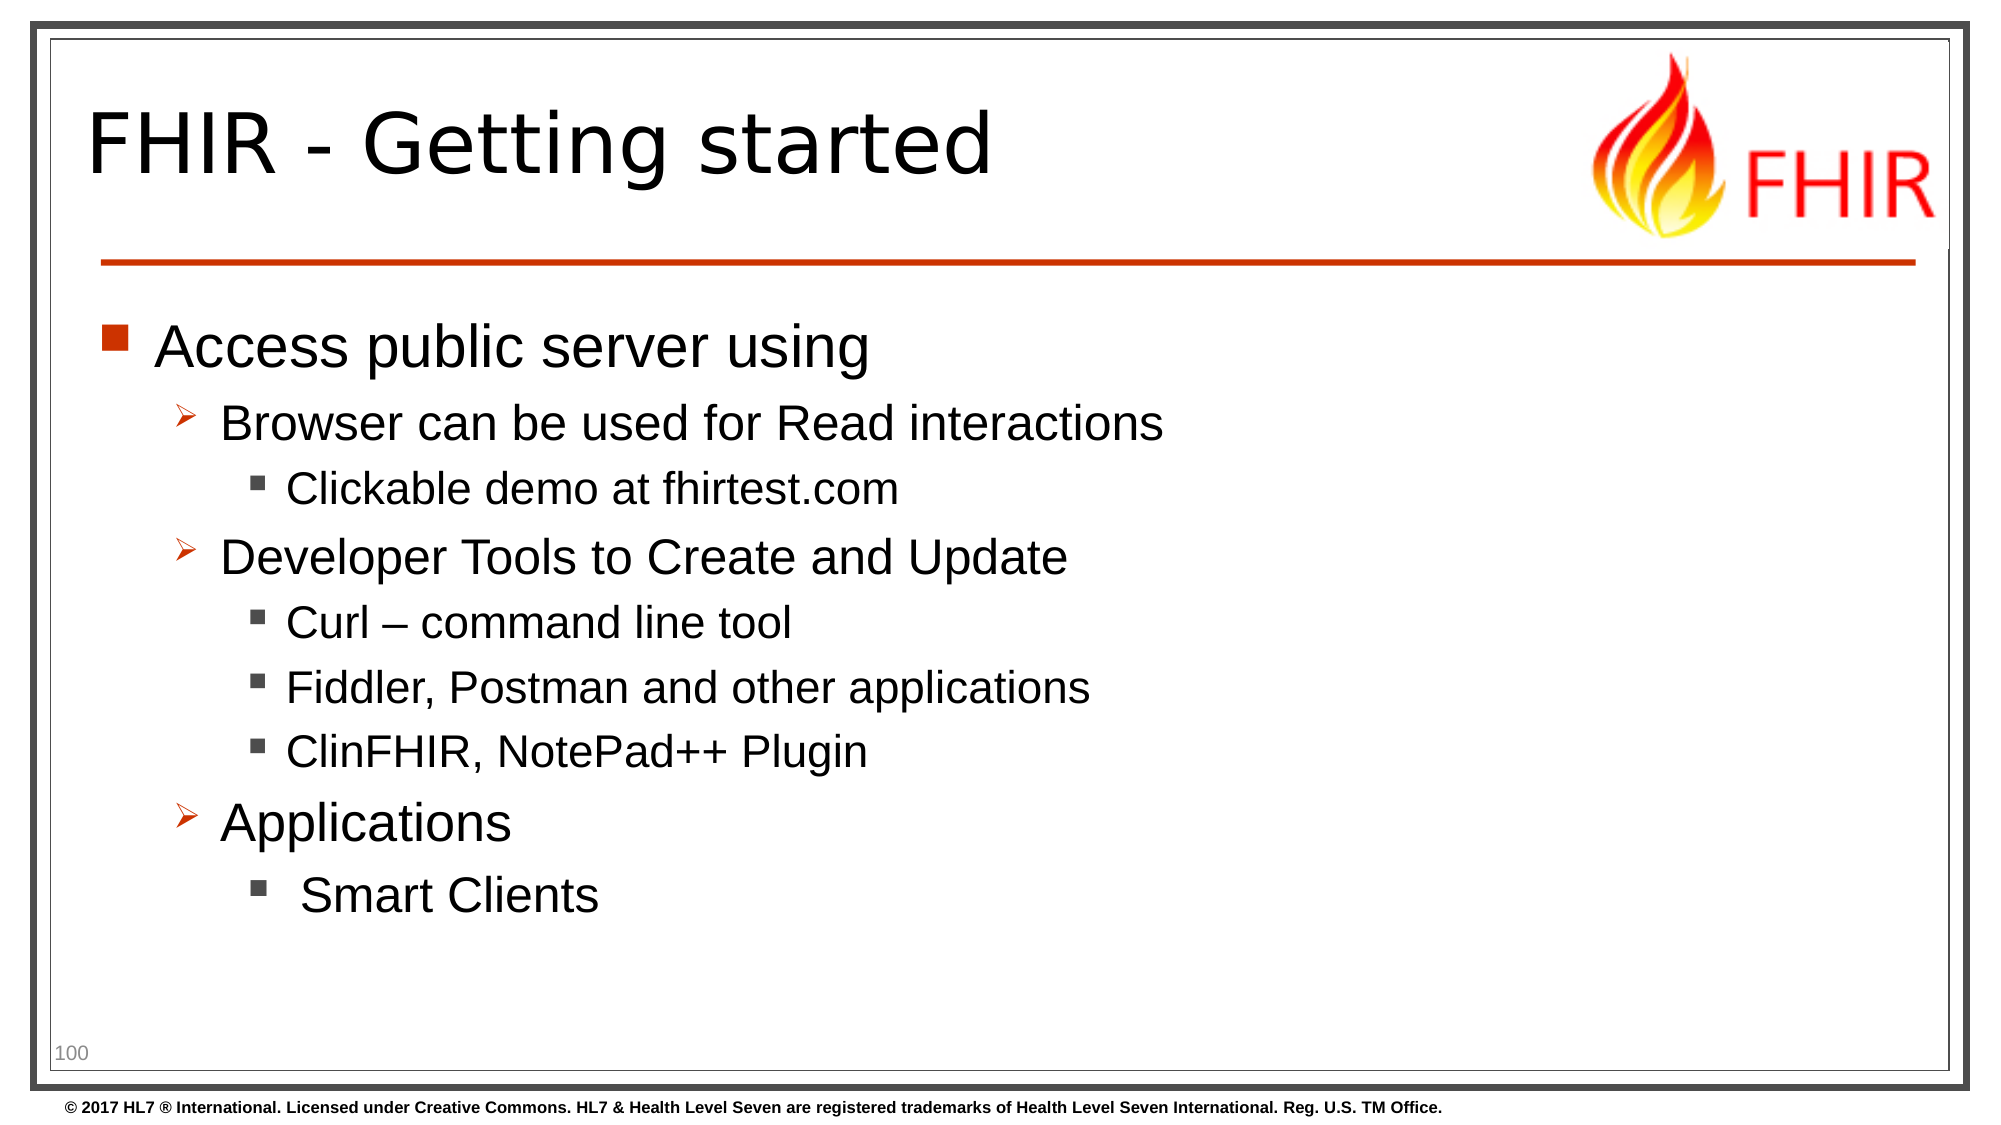

# FHIR - Getting started
Access public server using
Browser can be used for Read interactions
Clickable demo at fhirtest.com
Developer Tools to Create and Update
Curl – command line tool
Fiddler, Postman and other applications
ClinFHIR, NotePad++ Plugin
Applications
 Smart Clients
100